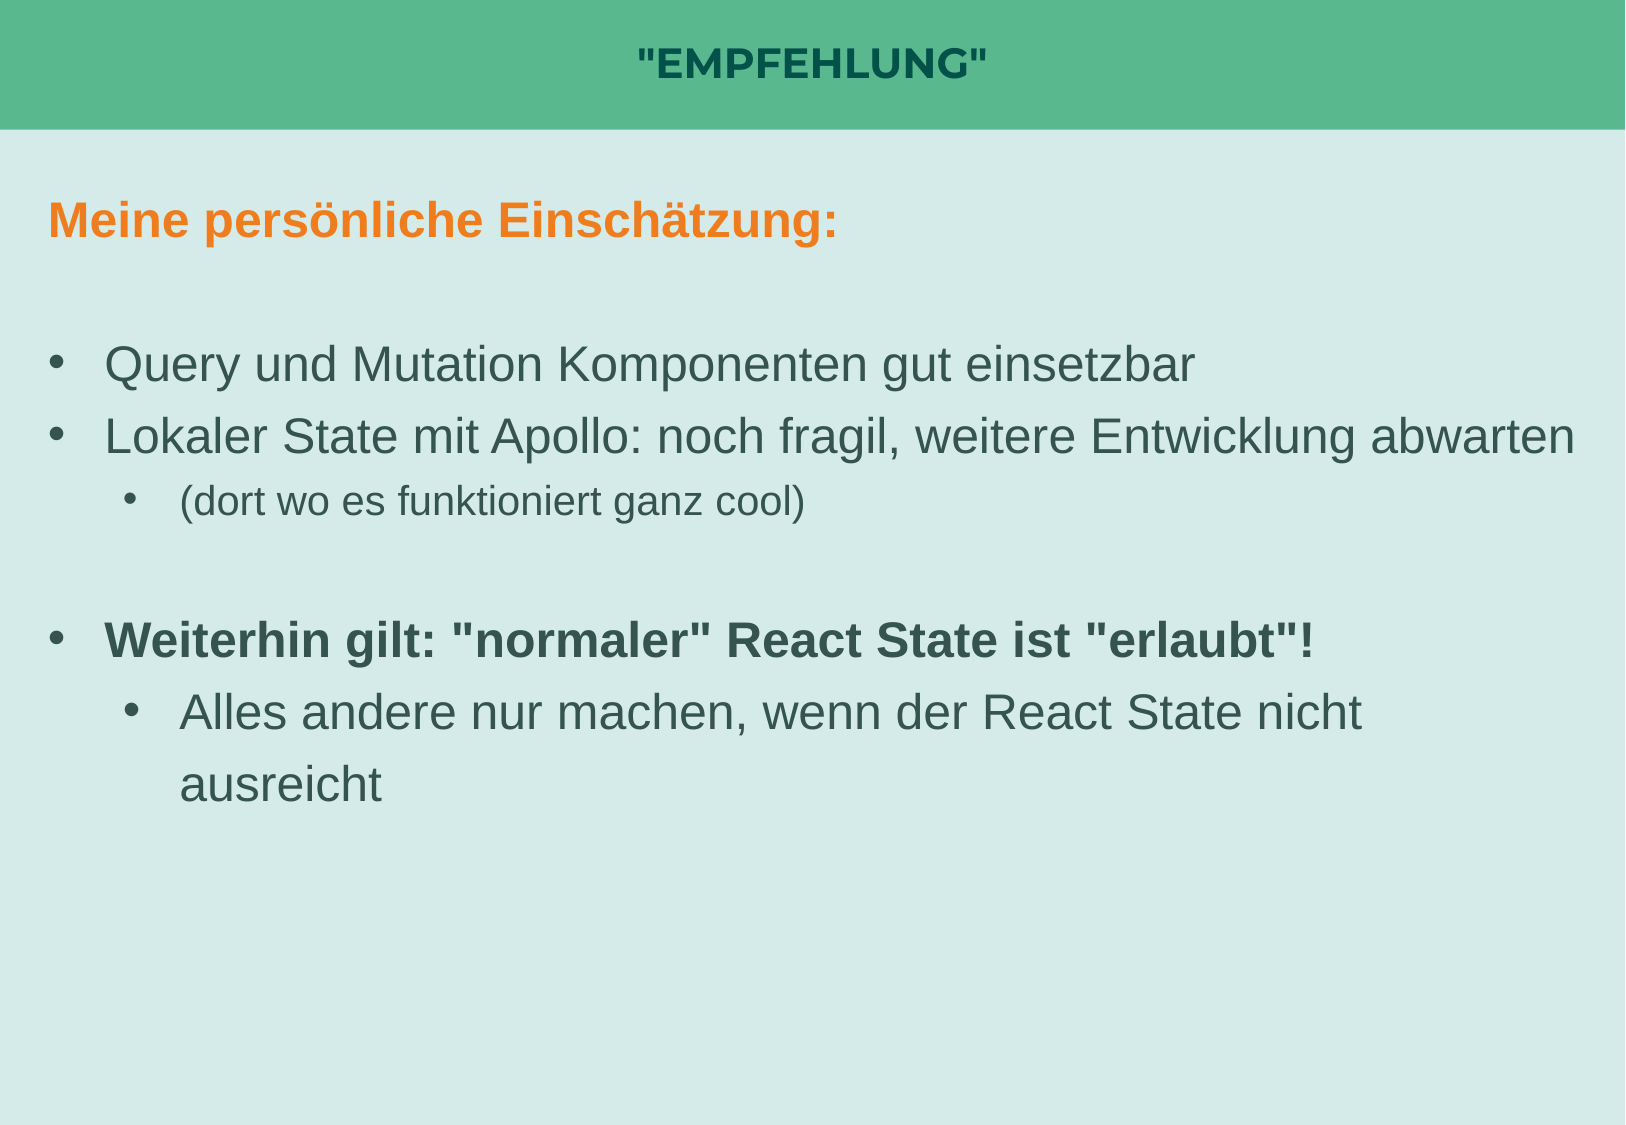

# "Empfehlung"
Meine persönliche Einschätzung:

Query und Mutation Komponenten gut einsetzbar
Lokaler State mit Apollo: noch fragil, weitere Entwicklung abwarten
(dort wo es funktioniert ganz cool)

Weiterhin gilt: "normaler" React State ist "erlaubt"!
Alles andere nur machen, wenn der React State nicht ausreicht